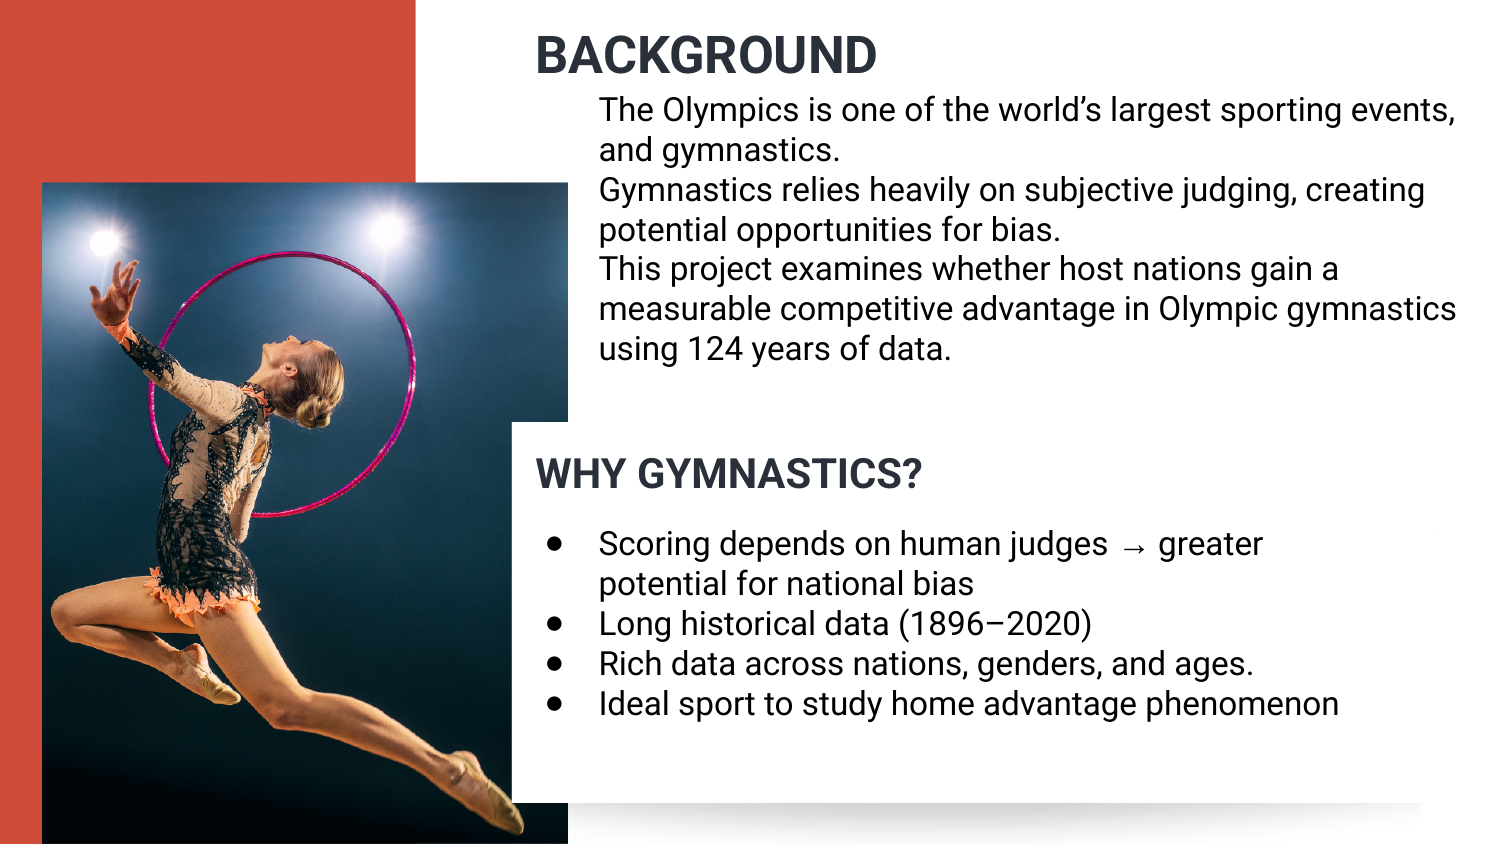

BACKGROUND
The Olympics is one of the world’s largest sporting events, and gymnastics.
Gymnastics relies heavily on subjective judging, creating potential opportunities for bias.
This project examines whether host nations gain a measurable competitive advantage in Olympic gymnastics using 124 years of data.
WHY GYMNASTICS?
Scoring depends on human judges → greater potential for national bias
Long historical data (1896–2020)
Rich data across nations, genders, and ages.
Ideal sport to study home advantage phenomenon